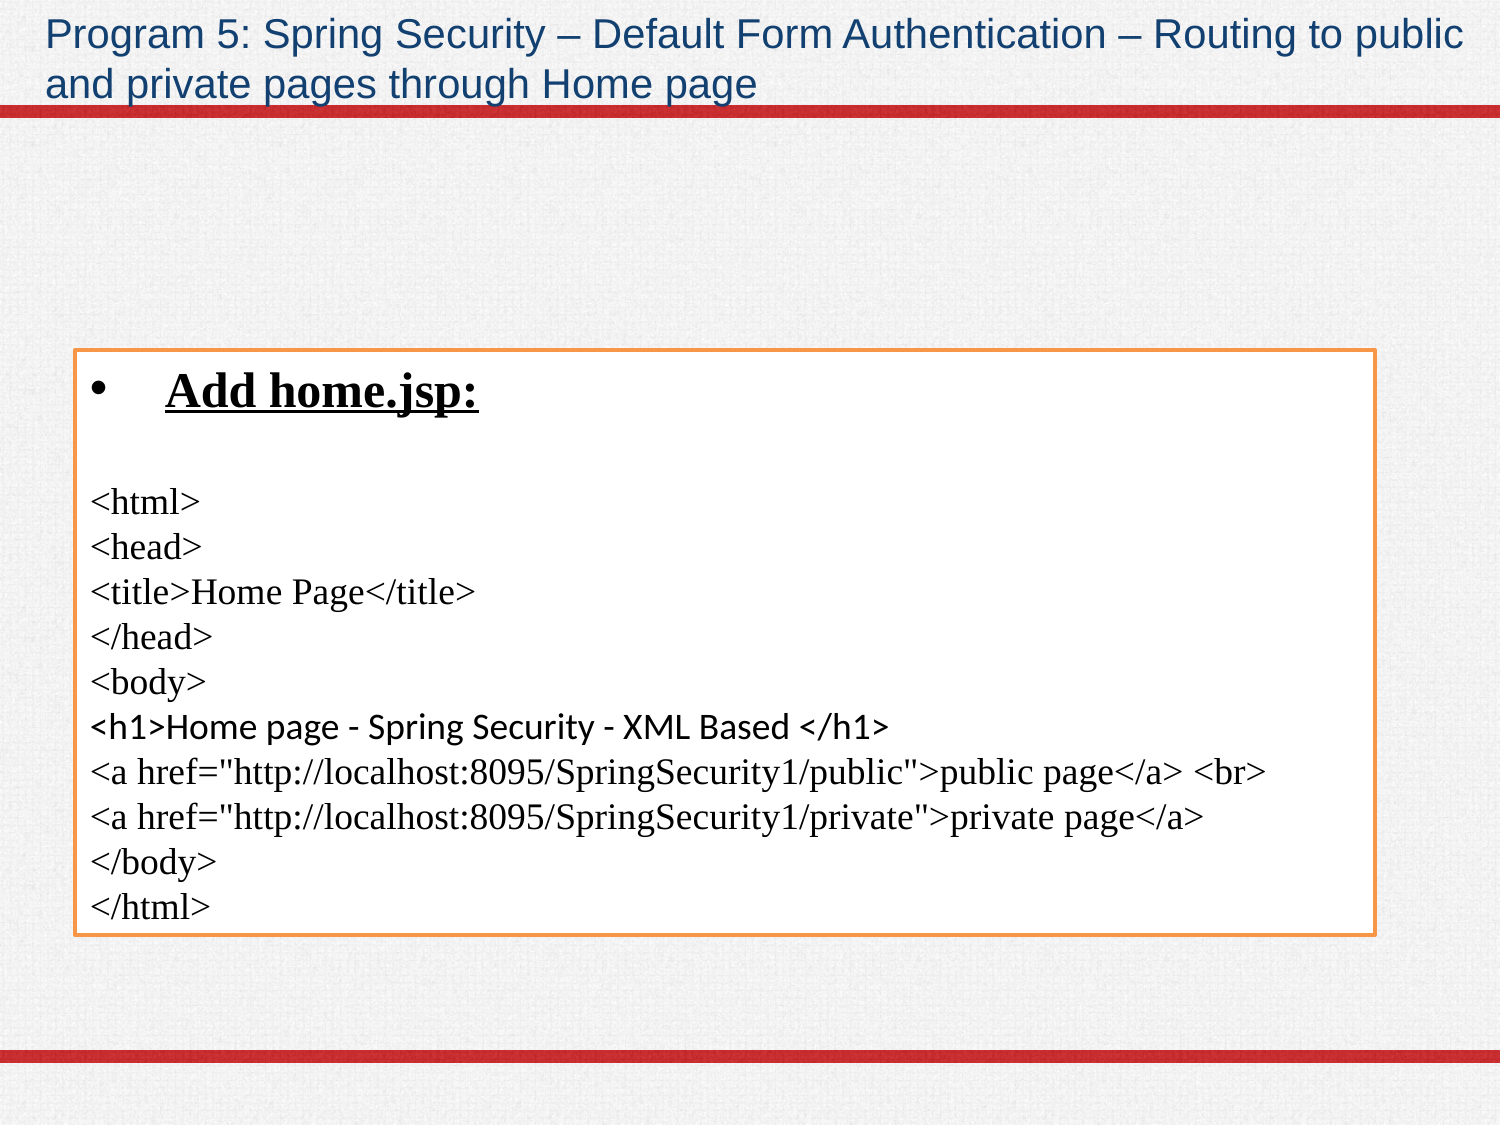

# Program 5: Spring Security – Default Form Authentication – Routing to public and private pages through Home page
Add home.jsp:

<html>
<head>
<title>Home Page</title>
</head>
<body>
<h1>Home page - Spring Security - XML Based </h1>
<a href="http://localhost:8095/SpringSecurity1/public">public page</a> <br>
<a href="http://localhost:8095/SpringSecurity1/private">private page</a>
</body>
</html>